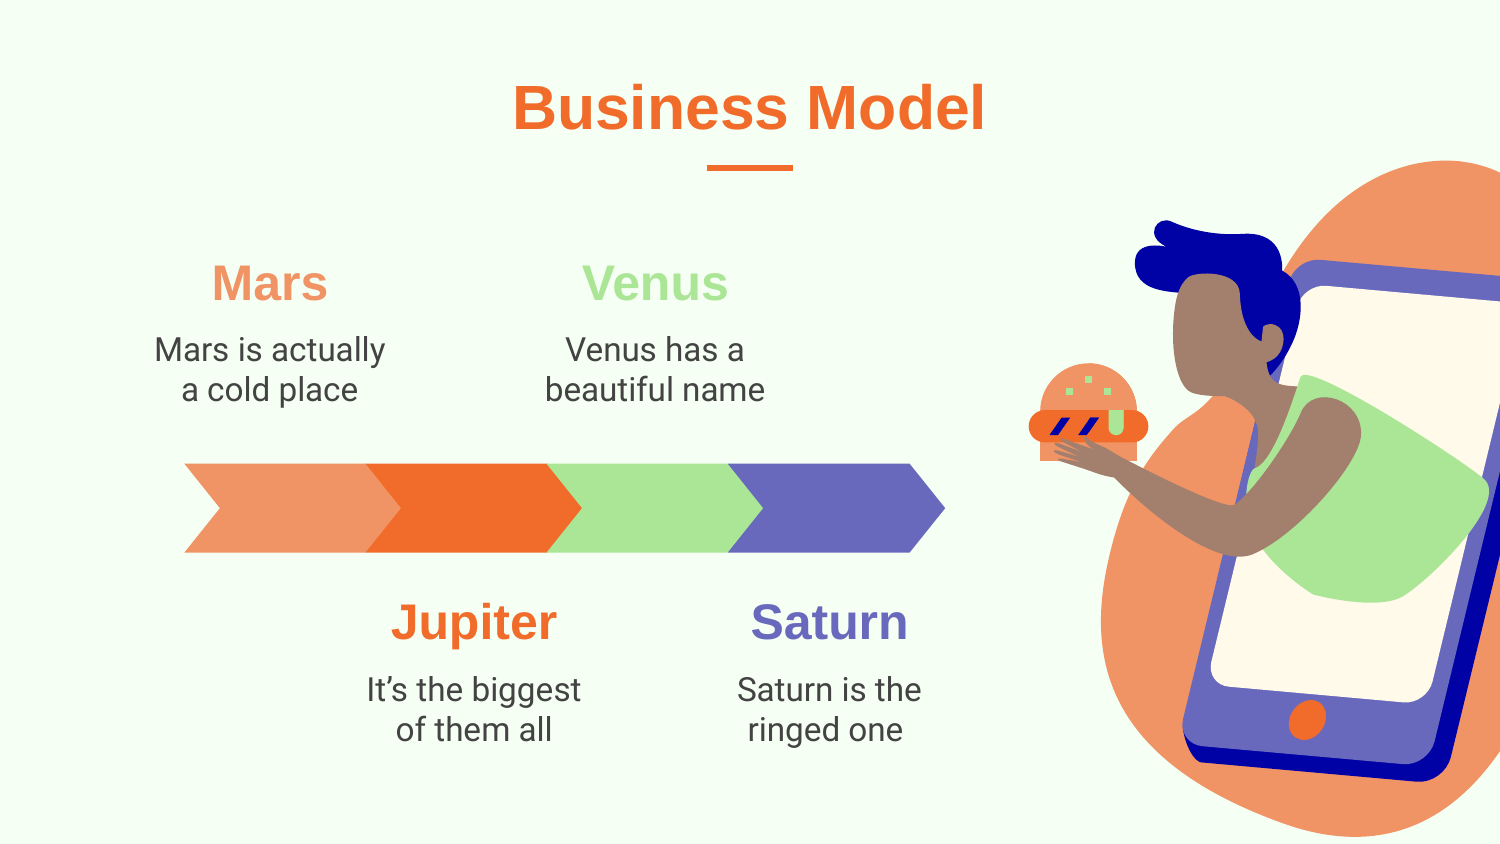

# Business Model

Venus
Mars

Venus has a beautiful name
Mars is actually a cold place

Jupiter
Saturn
It’s the biggest of them all
Saturn is the ringed one